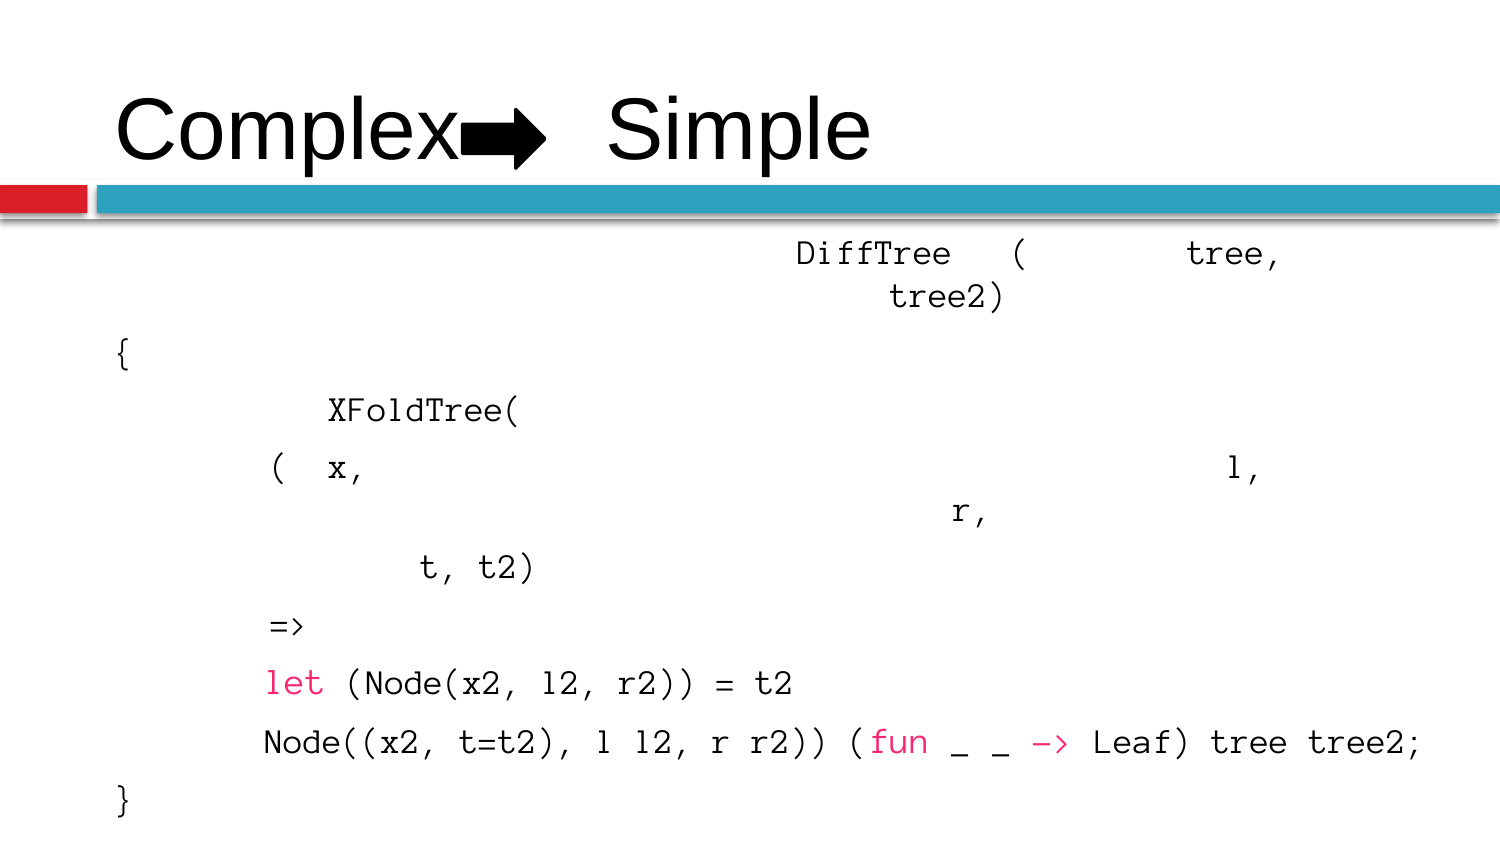

# Complex      Simple

static Tree<KeyValuePair<A, bool>> DiffTree<A>(Tree<A> tree, 						 Tree<A> tree2)
{
    return XFoldTree(
        (A x, Func<Tree<A>, Tree<KeyValuePair<A, bool>>> l, 		Func<Tree<A>, Tree<KeyValuePair<A, bool>>> r,
	Tree<A> t, t2)
        =>
	let (Node(x2, l2, r2)) = t2
	Node((x2, t=t2), l l2, r r2)) (fun _ _ -> Leaf) tree tree2;
}